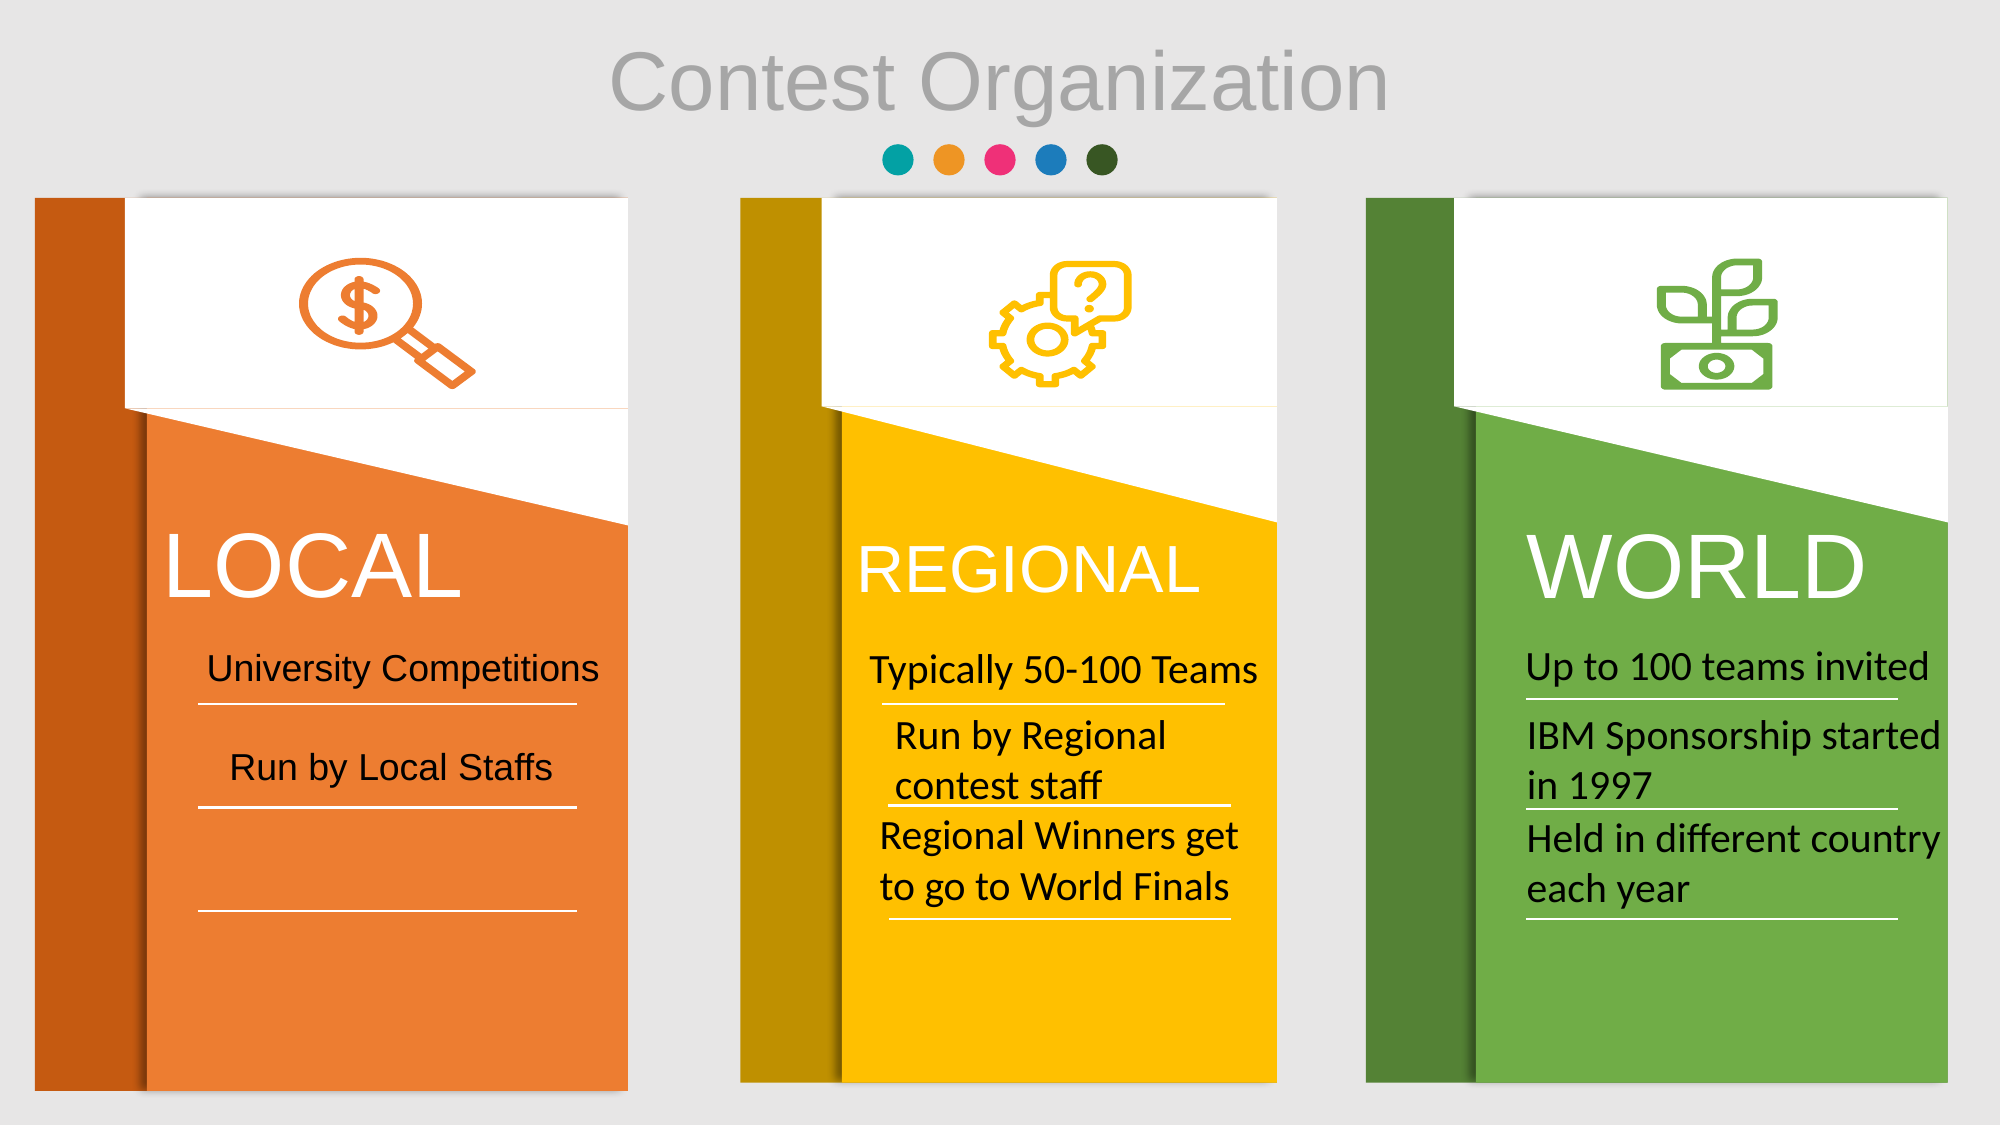

Contest Organization

LOCAL
University Competitions
Run by Local Staffs

REGIONAL
Typically 50-100 Teams
Run by Regional contest staff
Regional Winners get to go to World Finals

WORLD
Up to 100 teams invited
IBM Sponsorship started in 1997
Held in different country   each year